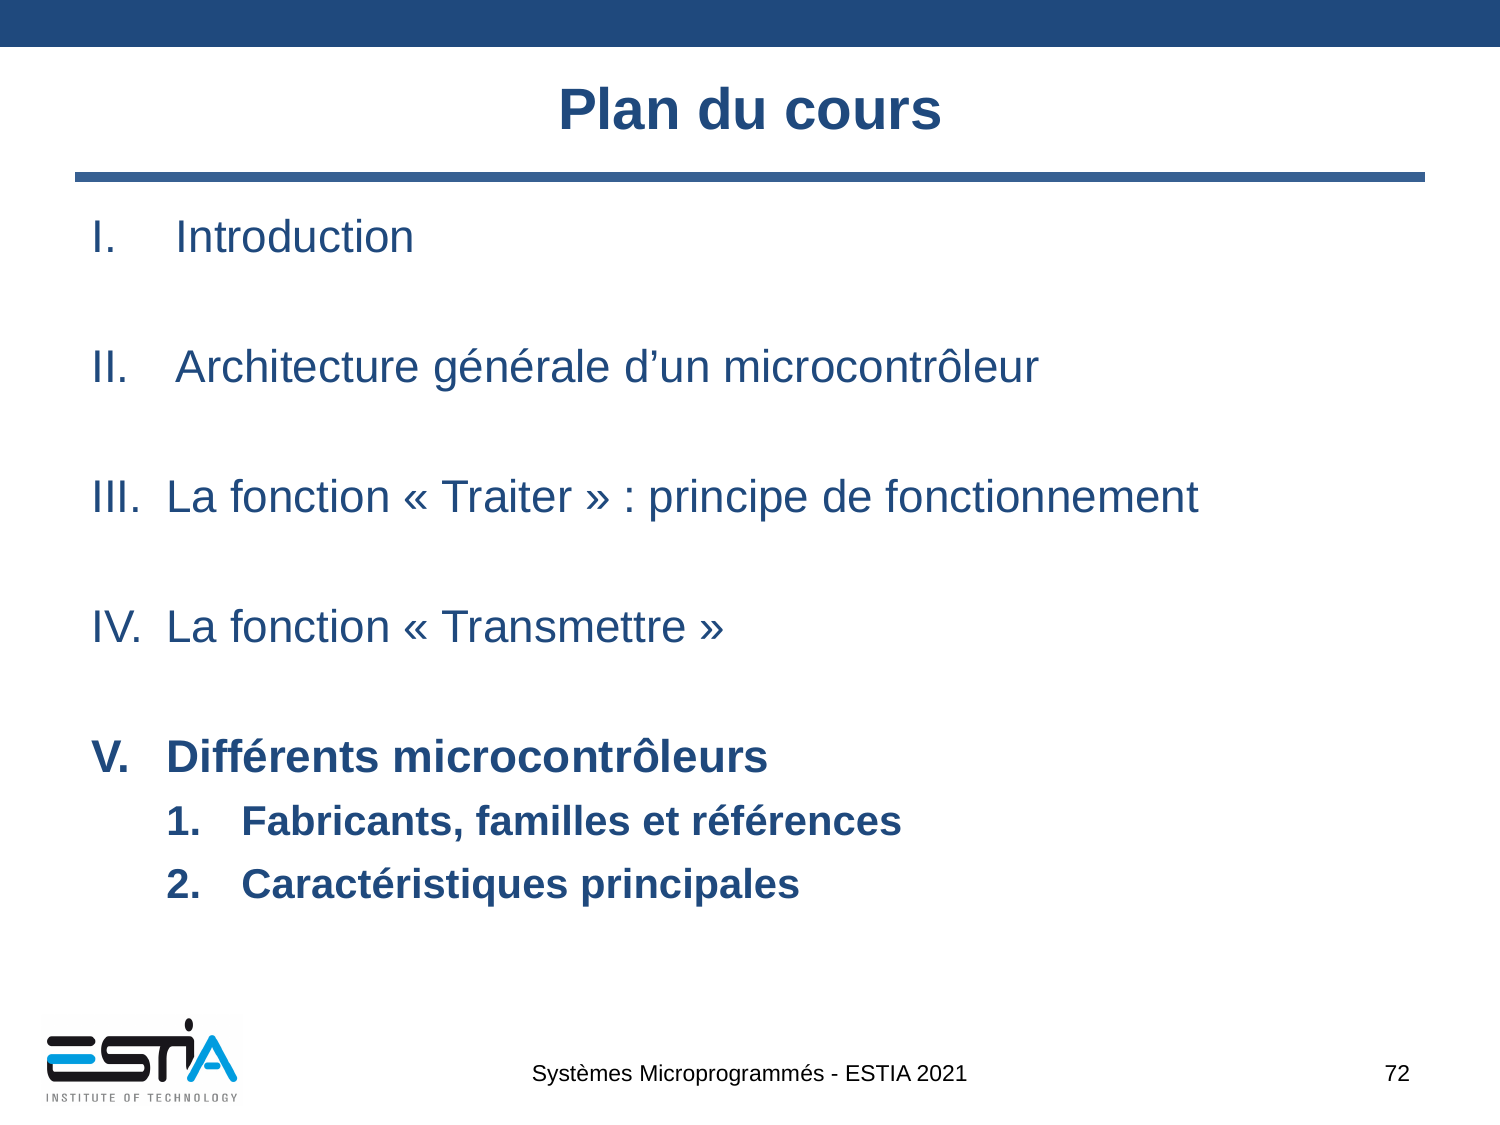

# Plan du cours
Introduction

Architecture générale d’un microcontrôleur

La fonction « Traiter » : principe de fonctionnement

La fonction « Transmettre »

Différents microcontrôleurs
Fabricants, familles et références
Caractéristiques principales

Systèmes Microprogrammés - ESTIA 2021
72